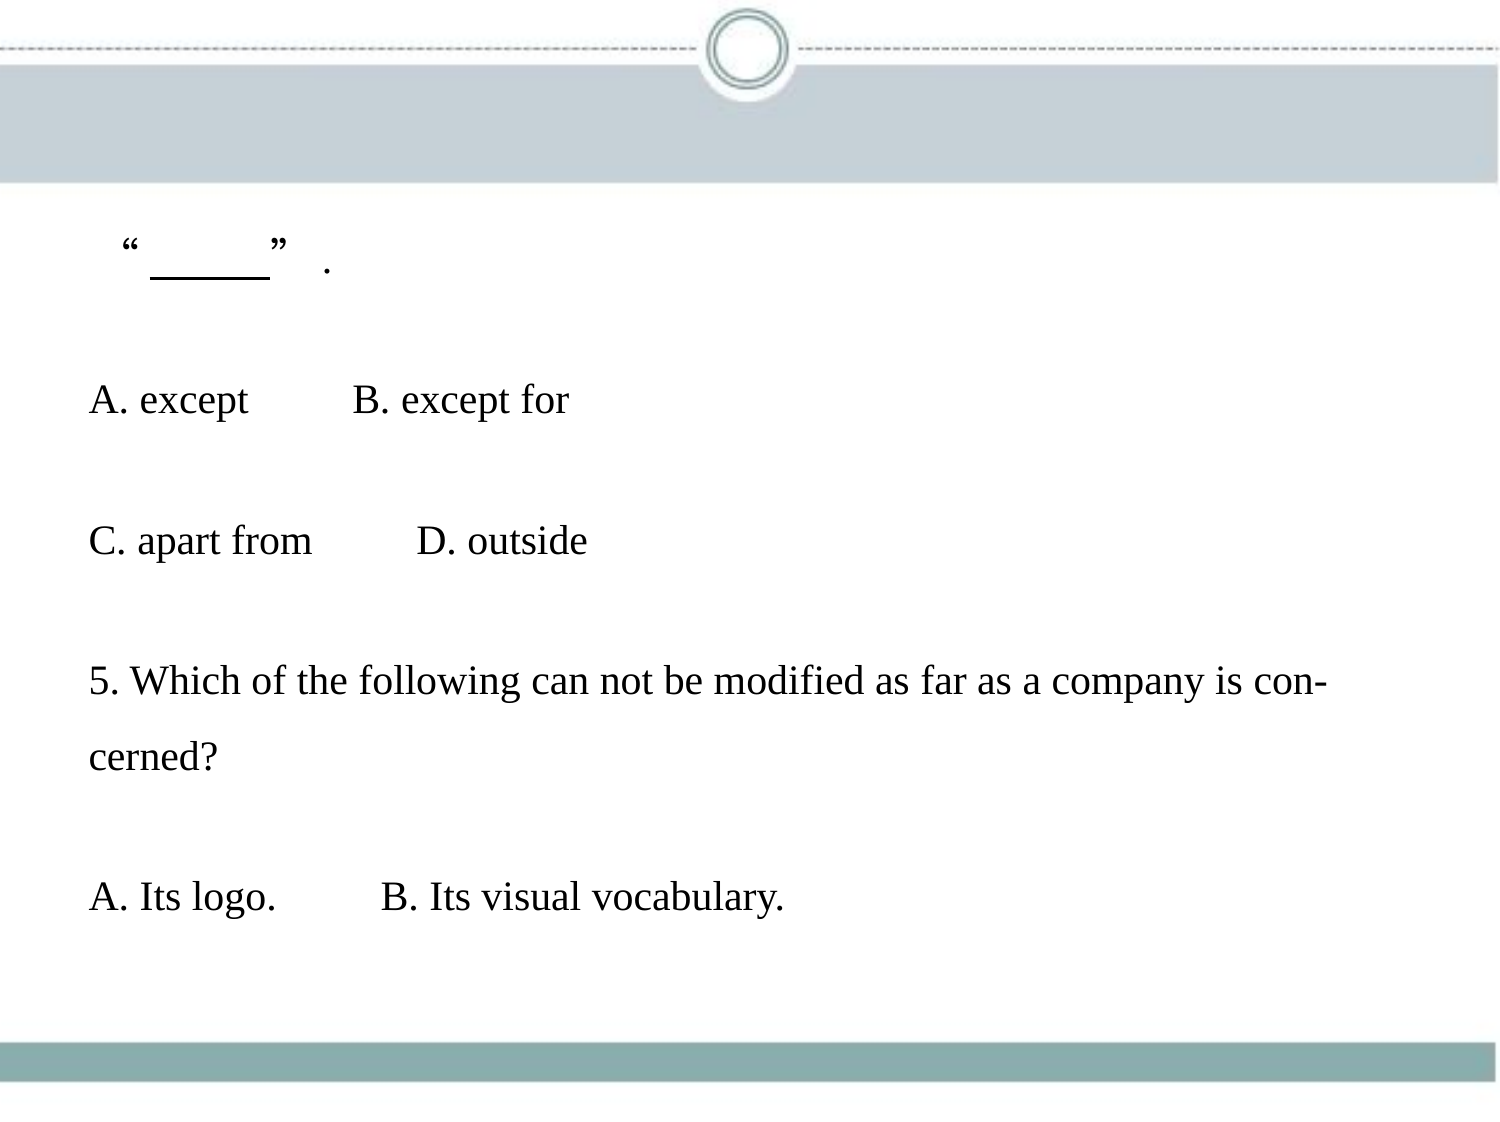

“　　    ”.
A. except　　B. except for
C. apart from　　D. outside
5. Which of the following can not be modified as far as a company is con-
cerned?
A. Its logo.　　B. Its visual vocabulary.